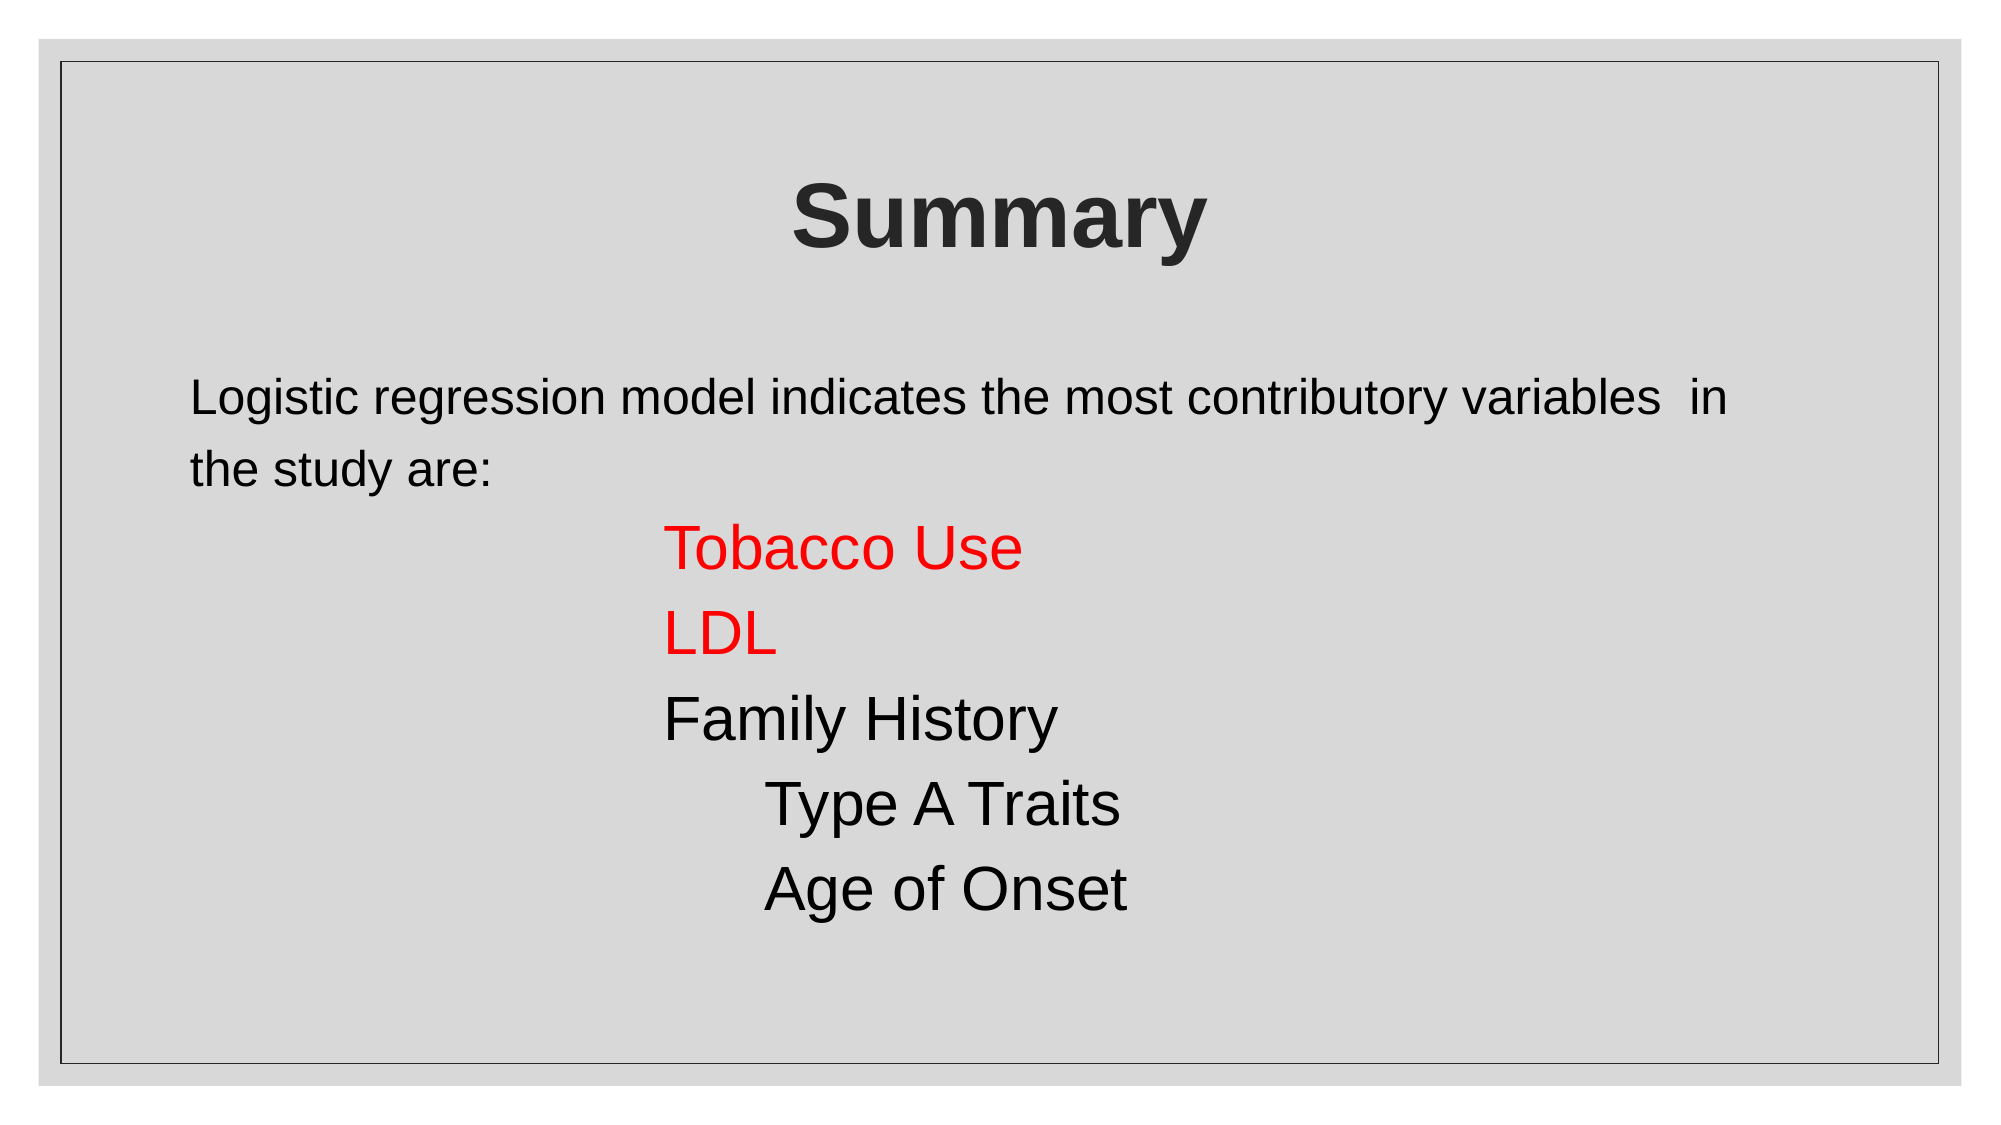

# Summary
Logistic regression model indicates the most contributory variables  in the study are:
	Tobacco Use
	LDL
	Family History
		Type A Traits
		Age of Onset